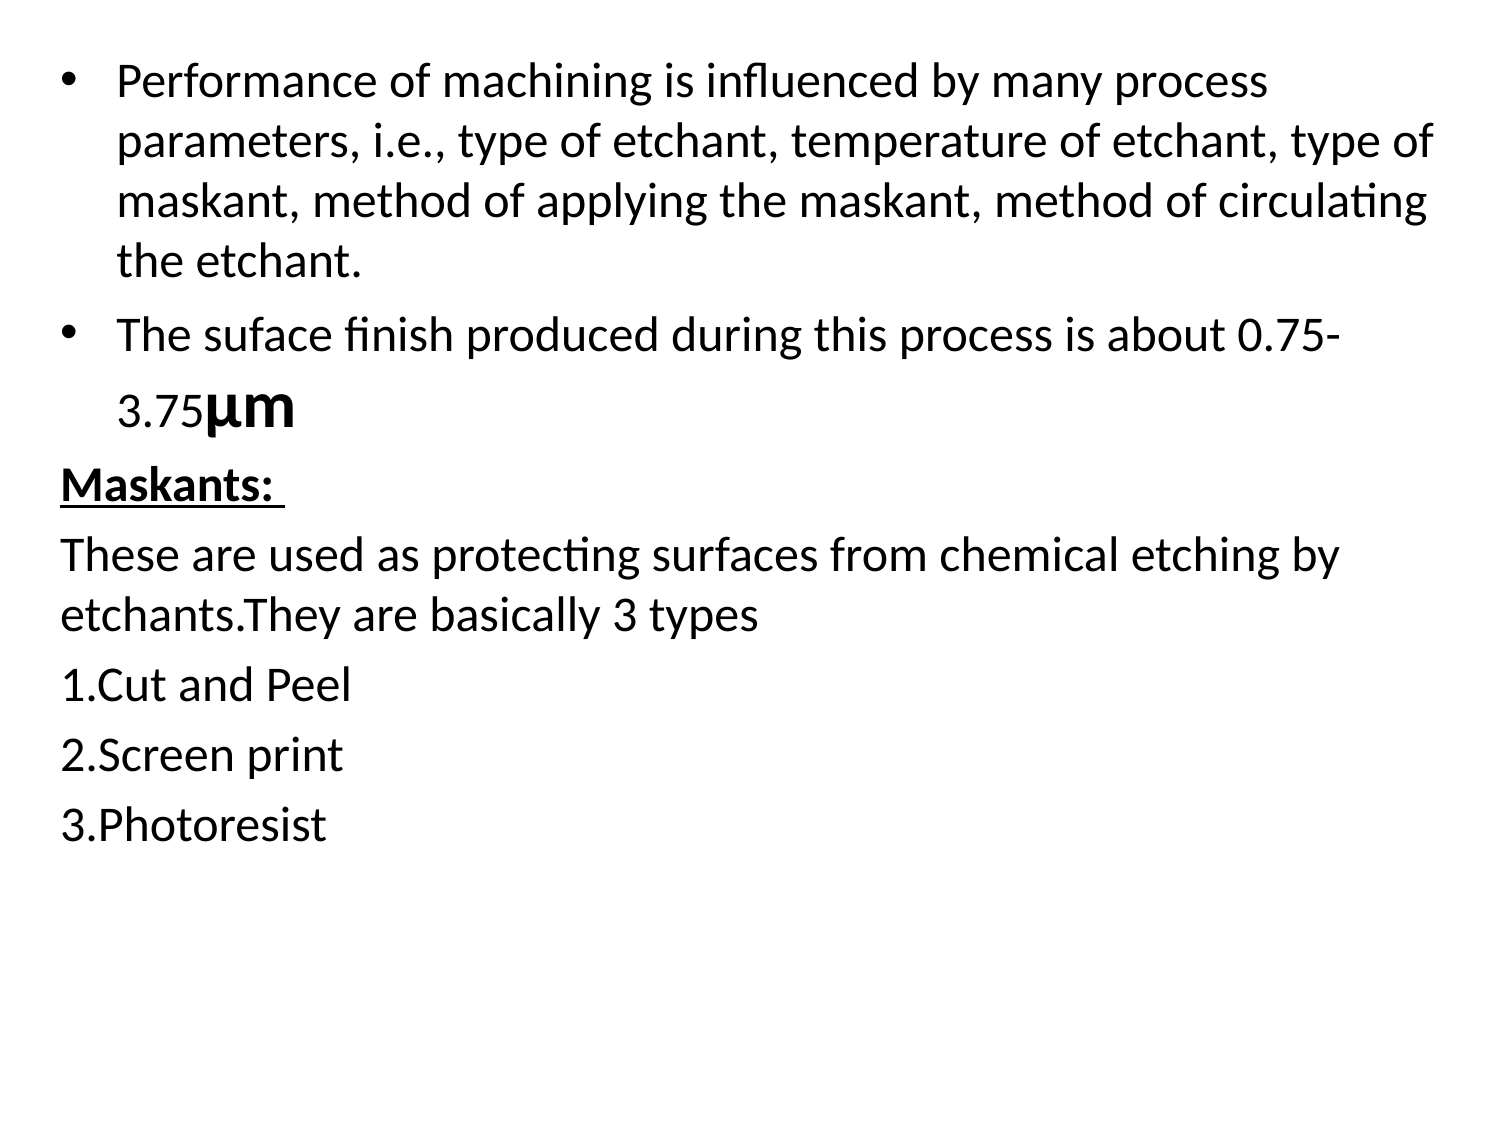

Performance of machining is influenced by many process parameters, i.e., type of etchant, temperature of etchant, type of maskant, method of applying the maskant, method of circulating the etchant.
The suface finish produced during this process is about 0.75-3.75μm
Maskants:
These are used as protecting surfaces from chemical etching by etchants.They are basically 3 types
1.Cut and Peel
2.Screen print
3.Photoresist